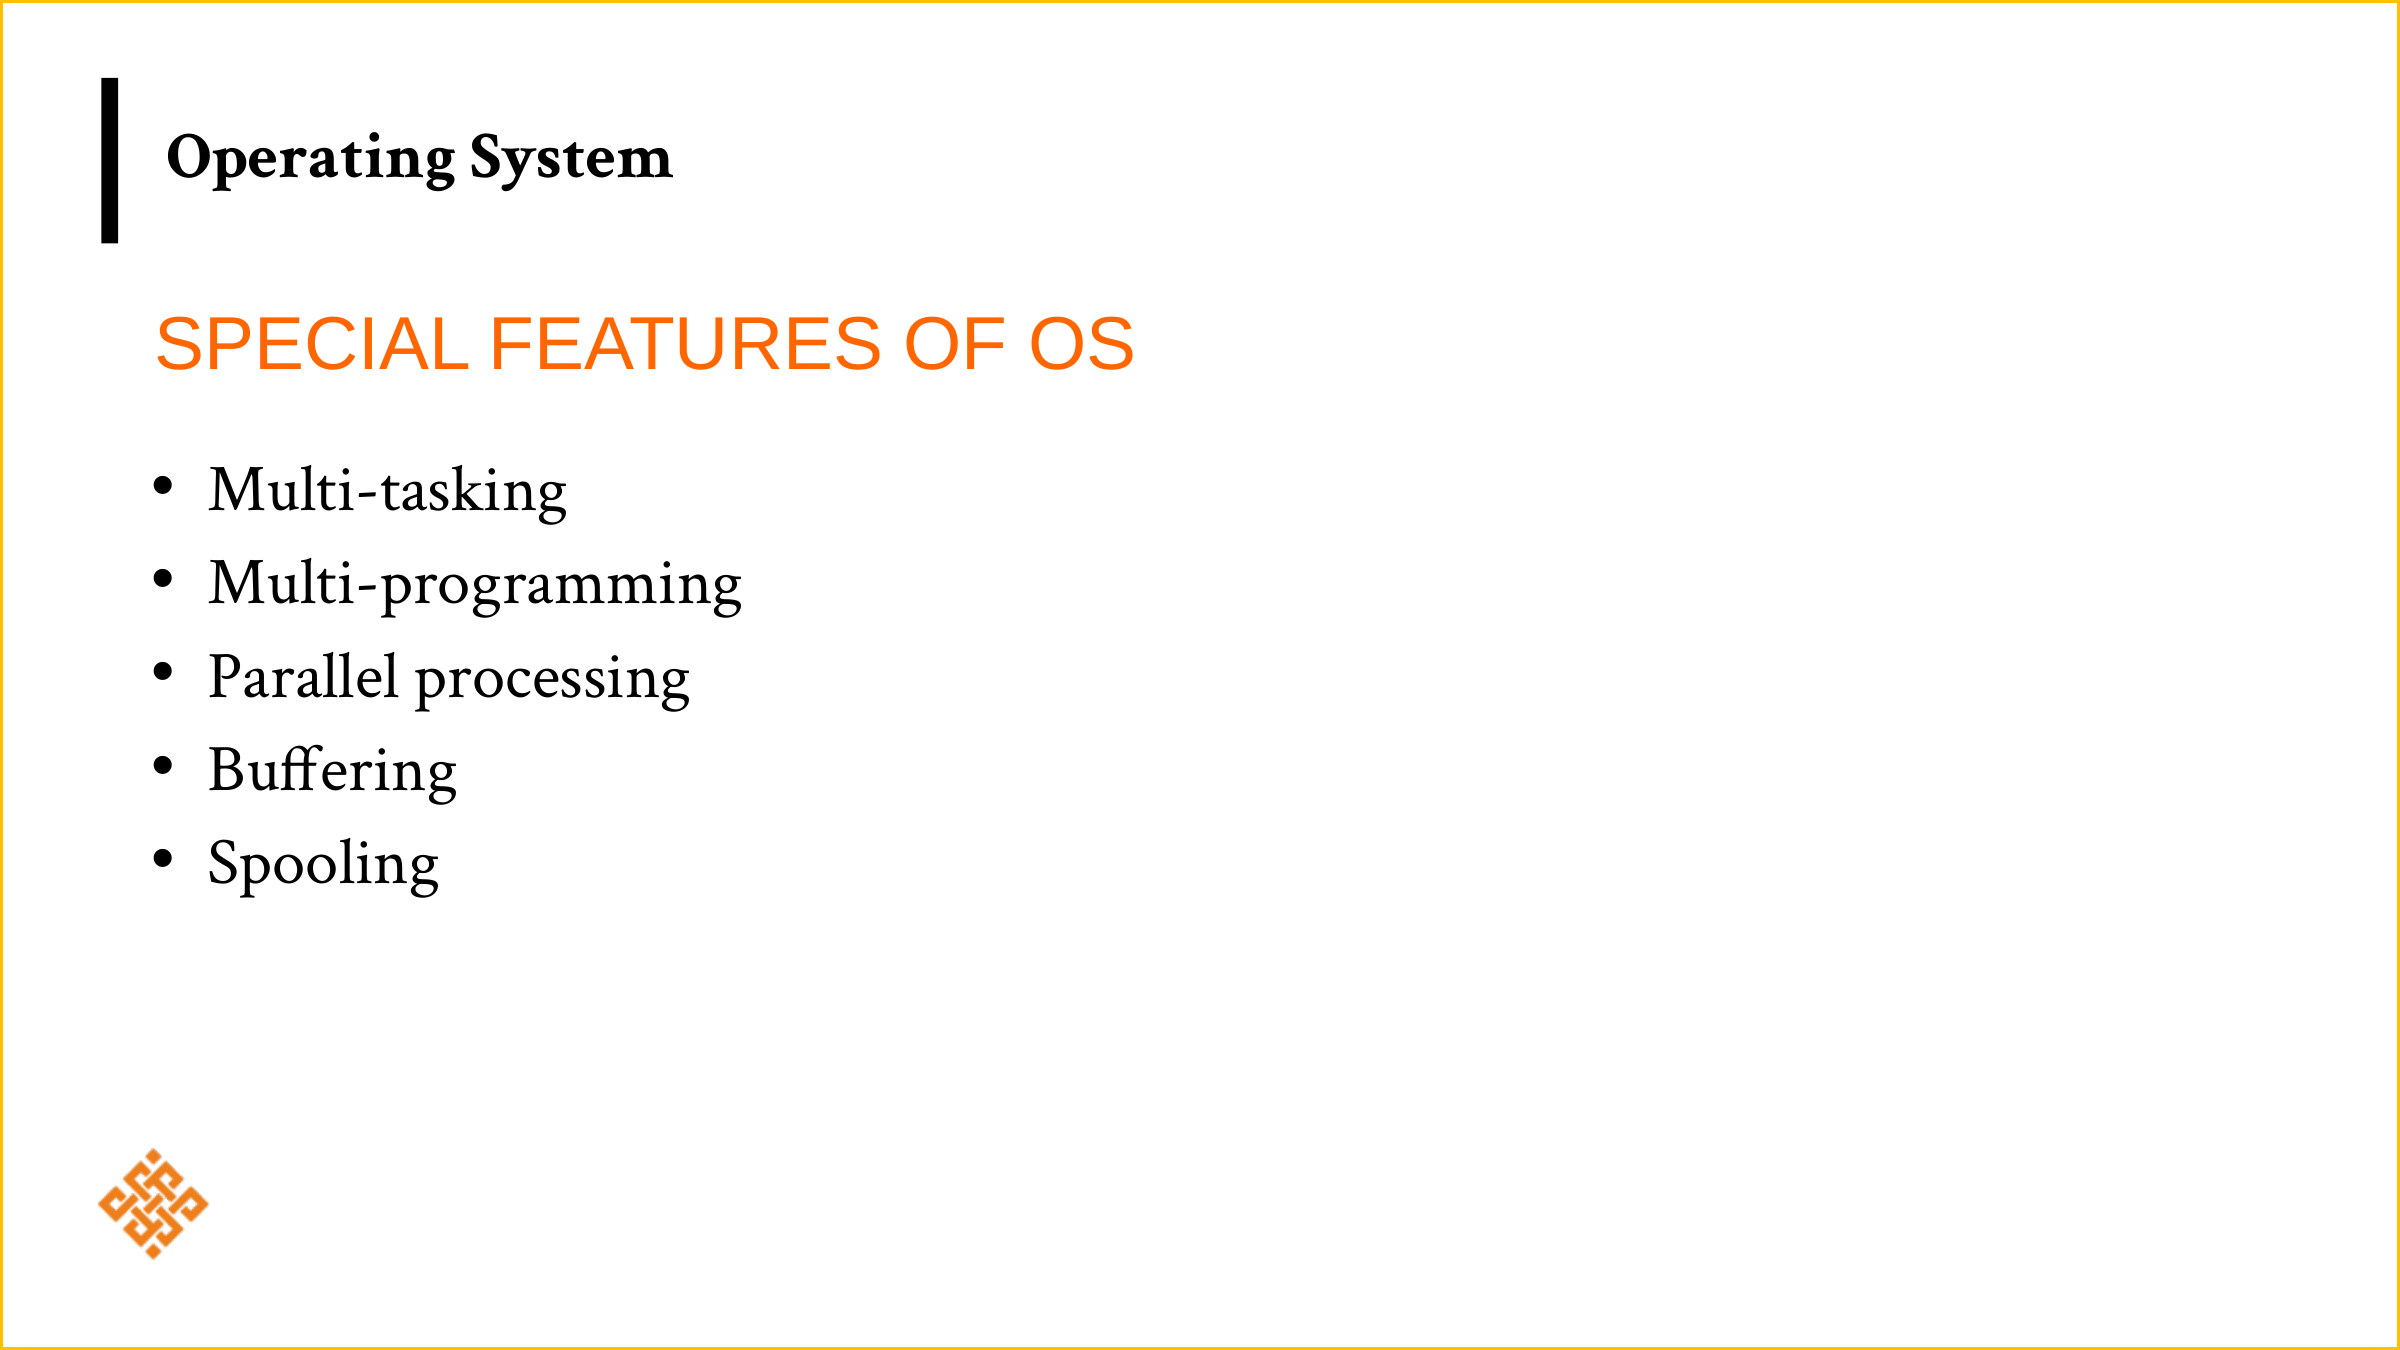

Operating System
Special Features of OS
Multi-tasking
Multi-programming
Parallel processing
Buffering
Spooling